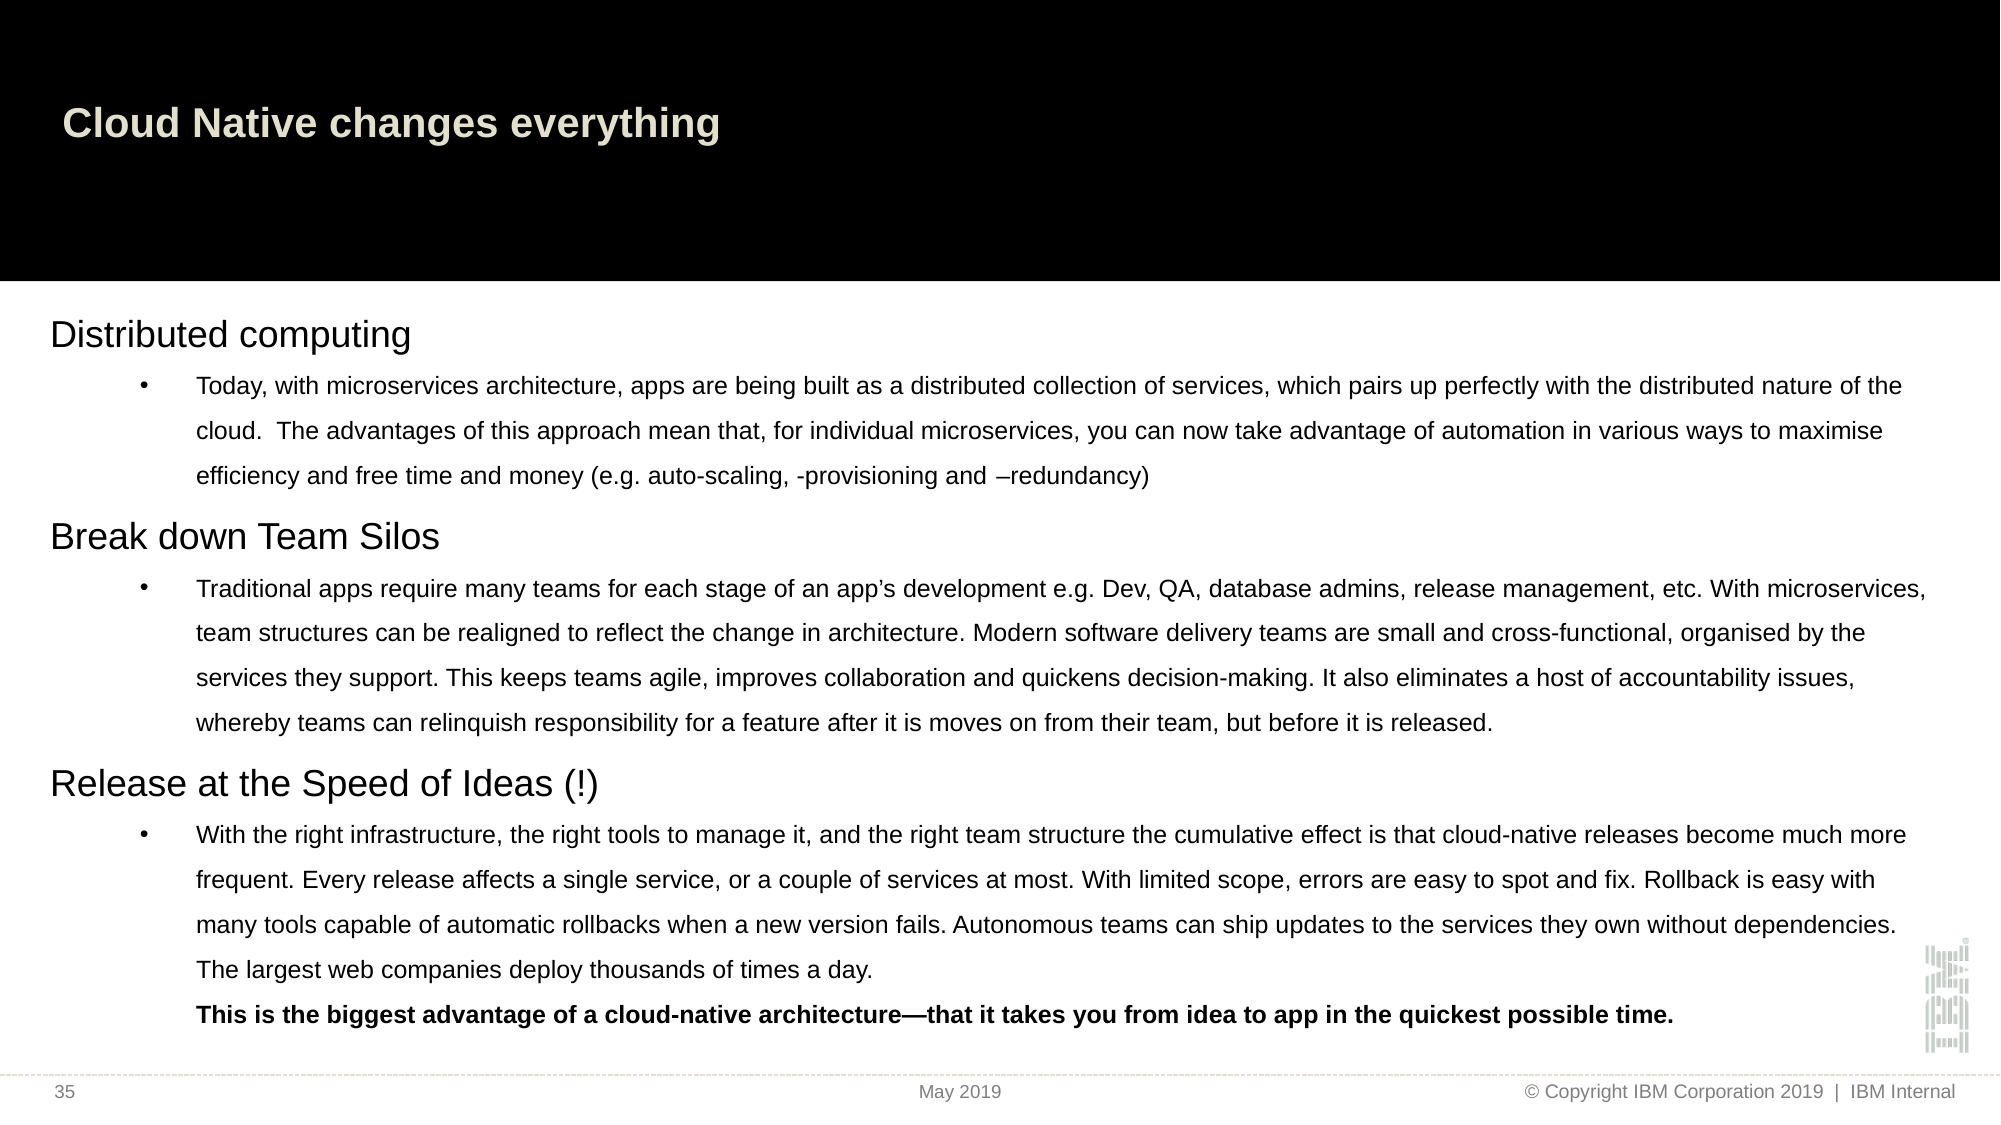

# Cloud Native changes everything
Distributed computing
Today, with microservices architecture, apps are being built as a distributed collection of services, which pairs up perfectly with the distributed nature of the cloud.  The advantages of this approach mean that, for individual microservices, you can now take advantage of automation in various ways to maximise efficiency and free time and money (e.g. auto-scaling, -provisioning and –redundancy)
Break down Team Silos
Traditional apps require many teams for each stage of an app’s development e.g. Dev, QA, database admins, release management, etc. With microservices, team structures can be realigned to reflect the change in architecture. Modern software delivery teams are small and cross-functional, organised by the services they support. This keeps teams agile, improves collaboration and quickens decision-making. It also eliminates a host of accountability issues, whereby teams can relinquish responsibility for a feature after it is moves on from their team, but before it is released.
Release at the Speed of Ideas (!)
With the right infrastructure, the right tools to manage it, and the right team structure the cumulative effect is that cloud-native releases become much more frequent. Every release affects a single service, or a couple of services at most. With limited scope, errors are easy to spot and fix. Rollback is easy with many tools capable of automatic rollbacks when a new version fails. Autonomous teams can ship updates to the services they own without dependencies. The largest web companies deploy thousands of times a day.
This is the biggest advantage of a cloud-native architecture—that it takes you from idea to app in the quickest possible time.